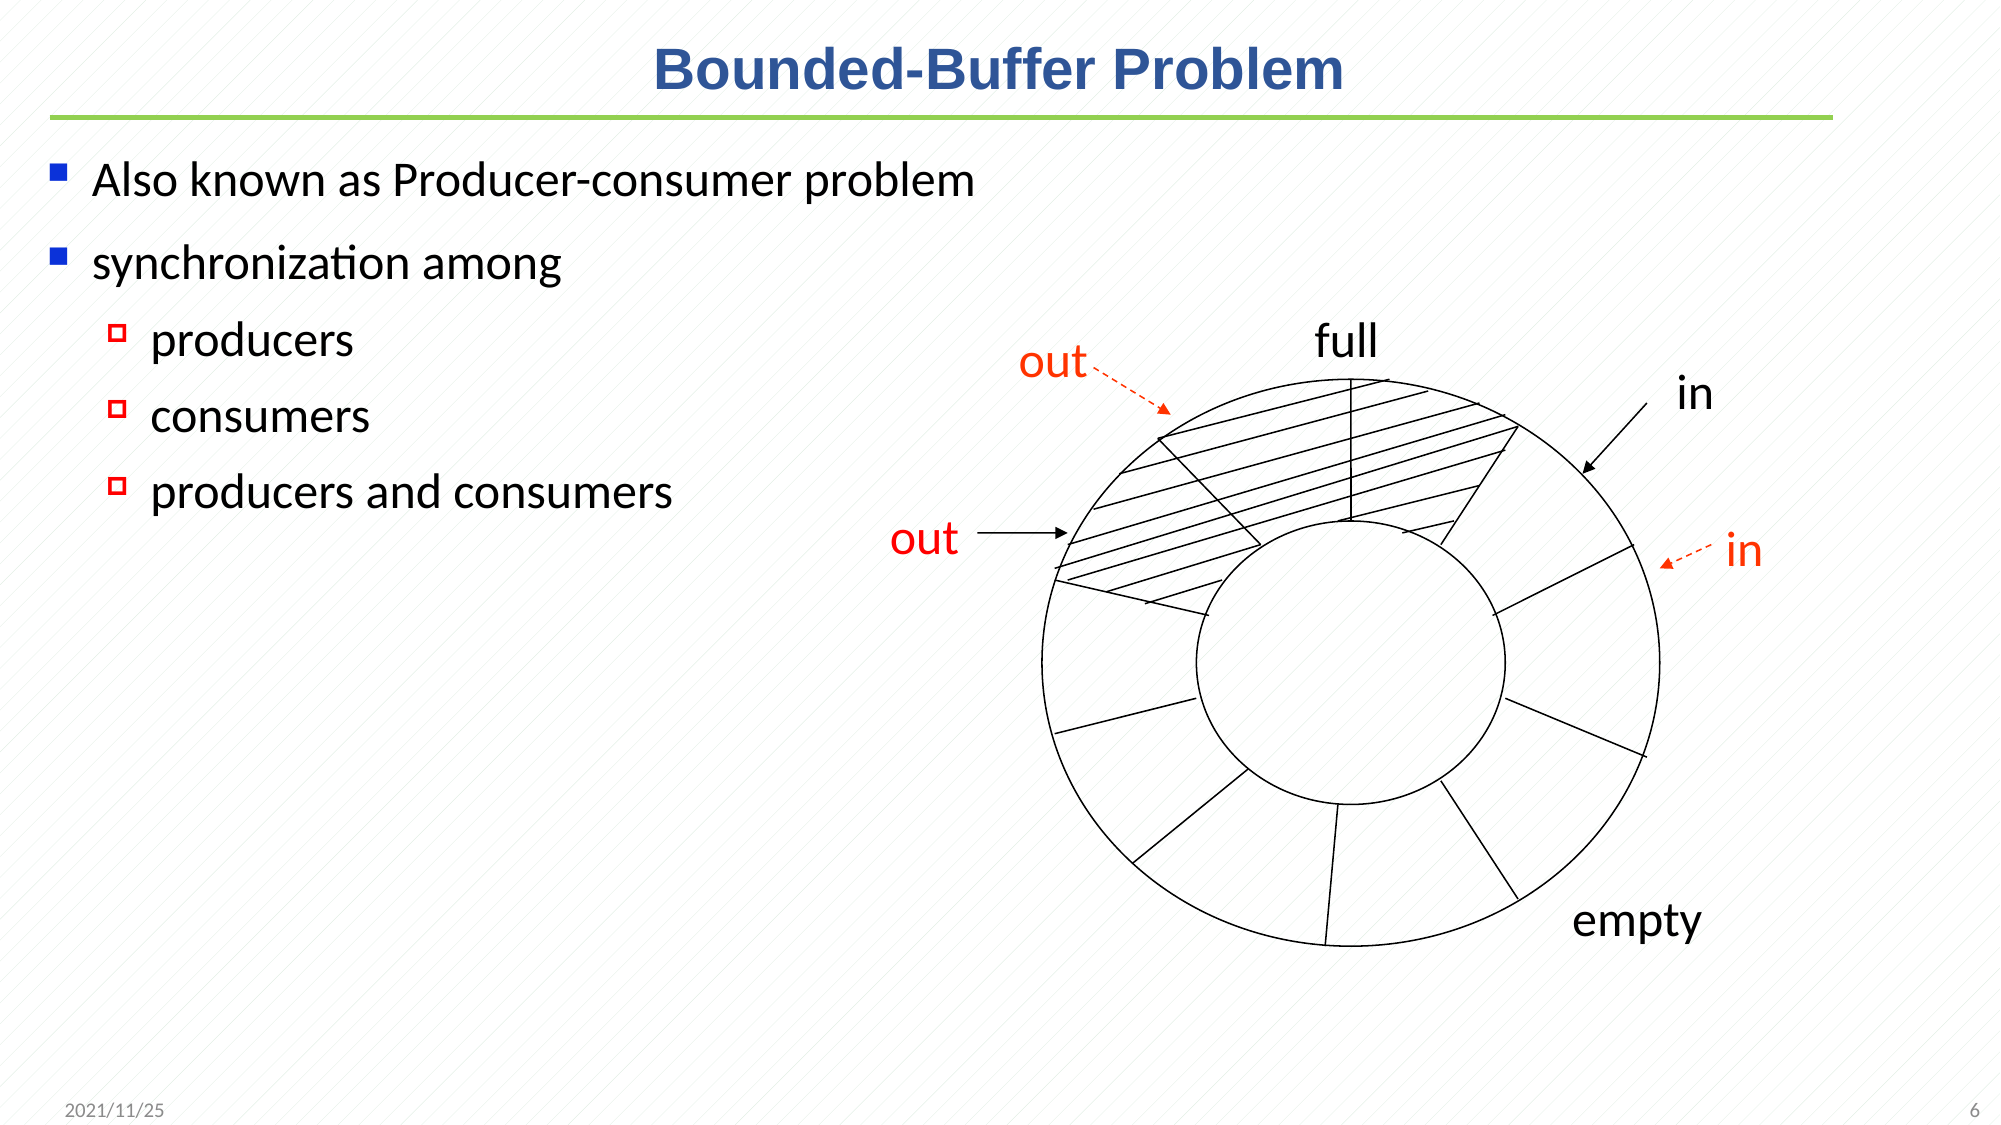

# Bounded-Buffer Problem
Also known as Producer-consumer problem
synchronization among
producers
consumers
producers and consumers
full
out
 in

out
 in

empty
6
2021/11/25